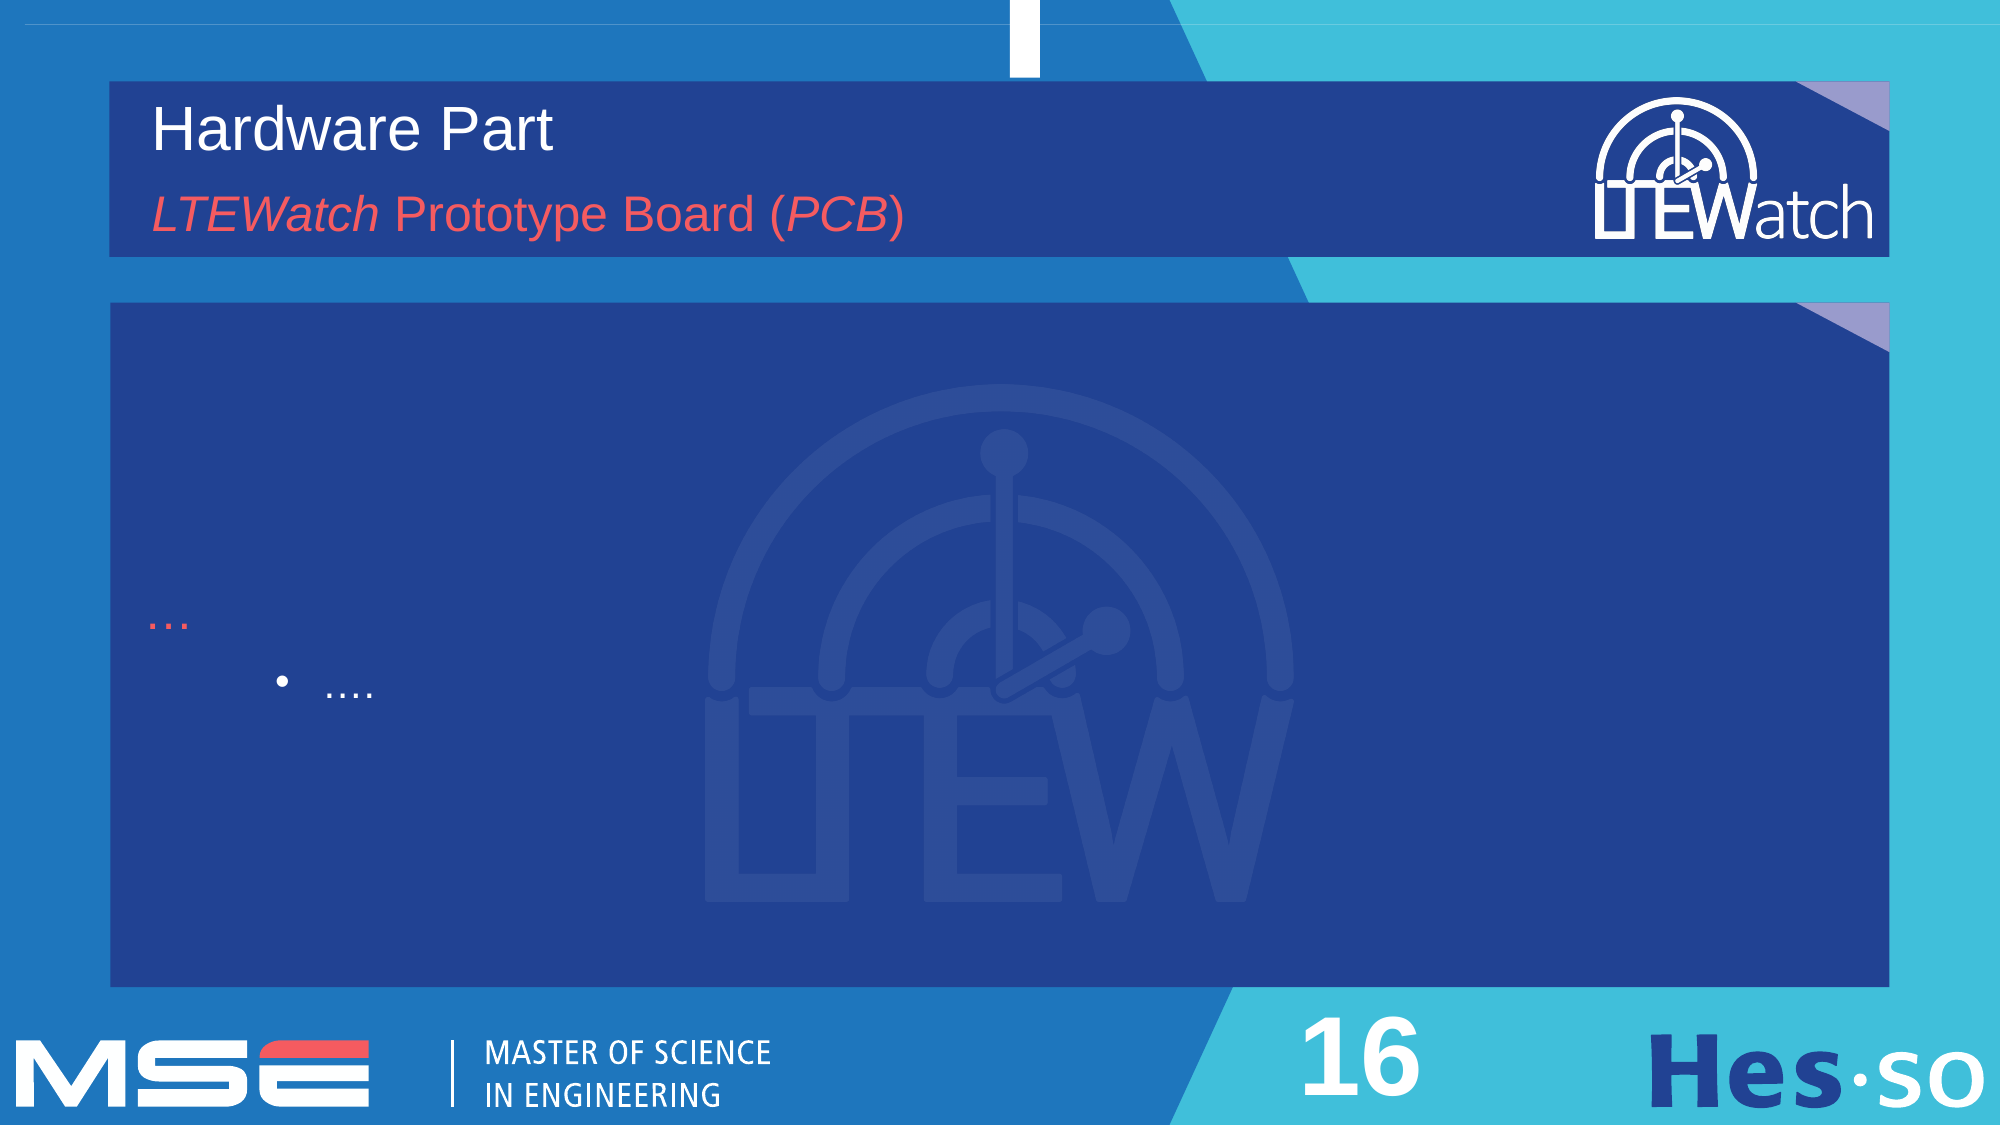

Hardware Part
LTEWatch Prototype Board (PCB)
…
….
16